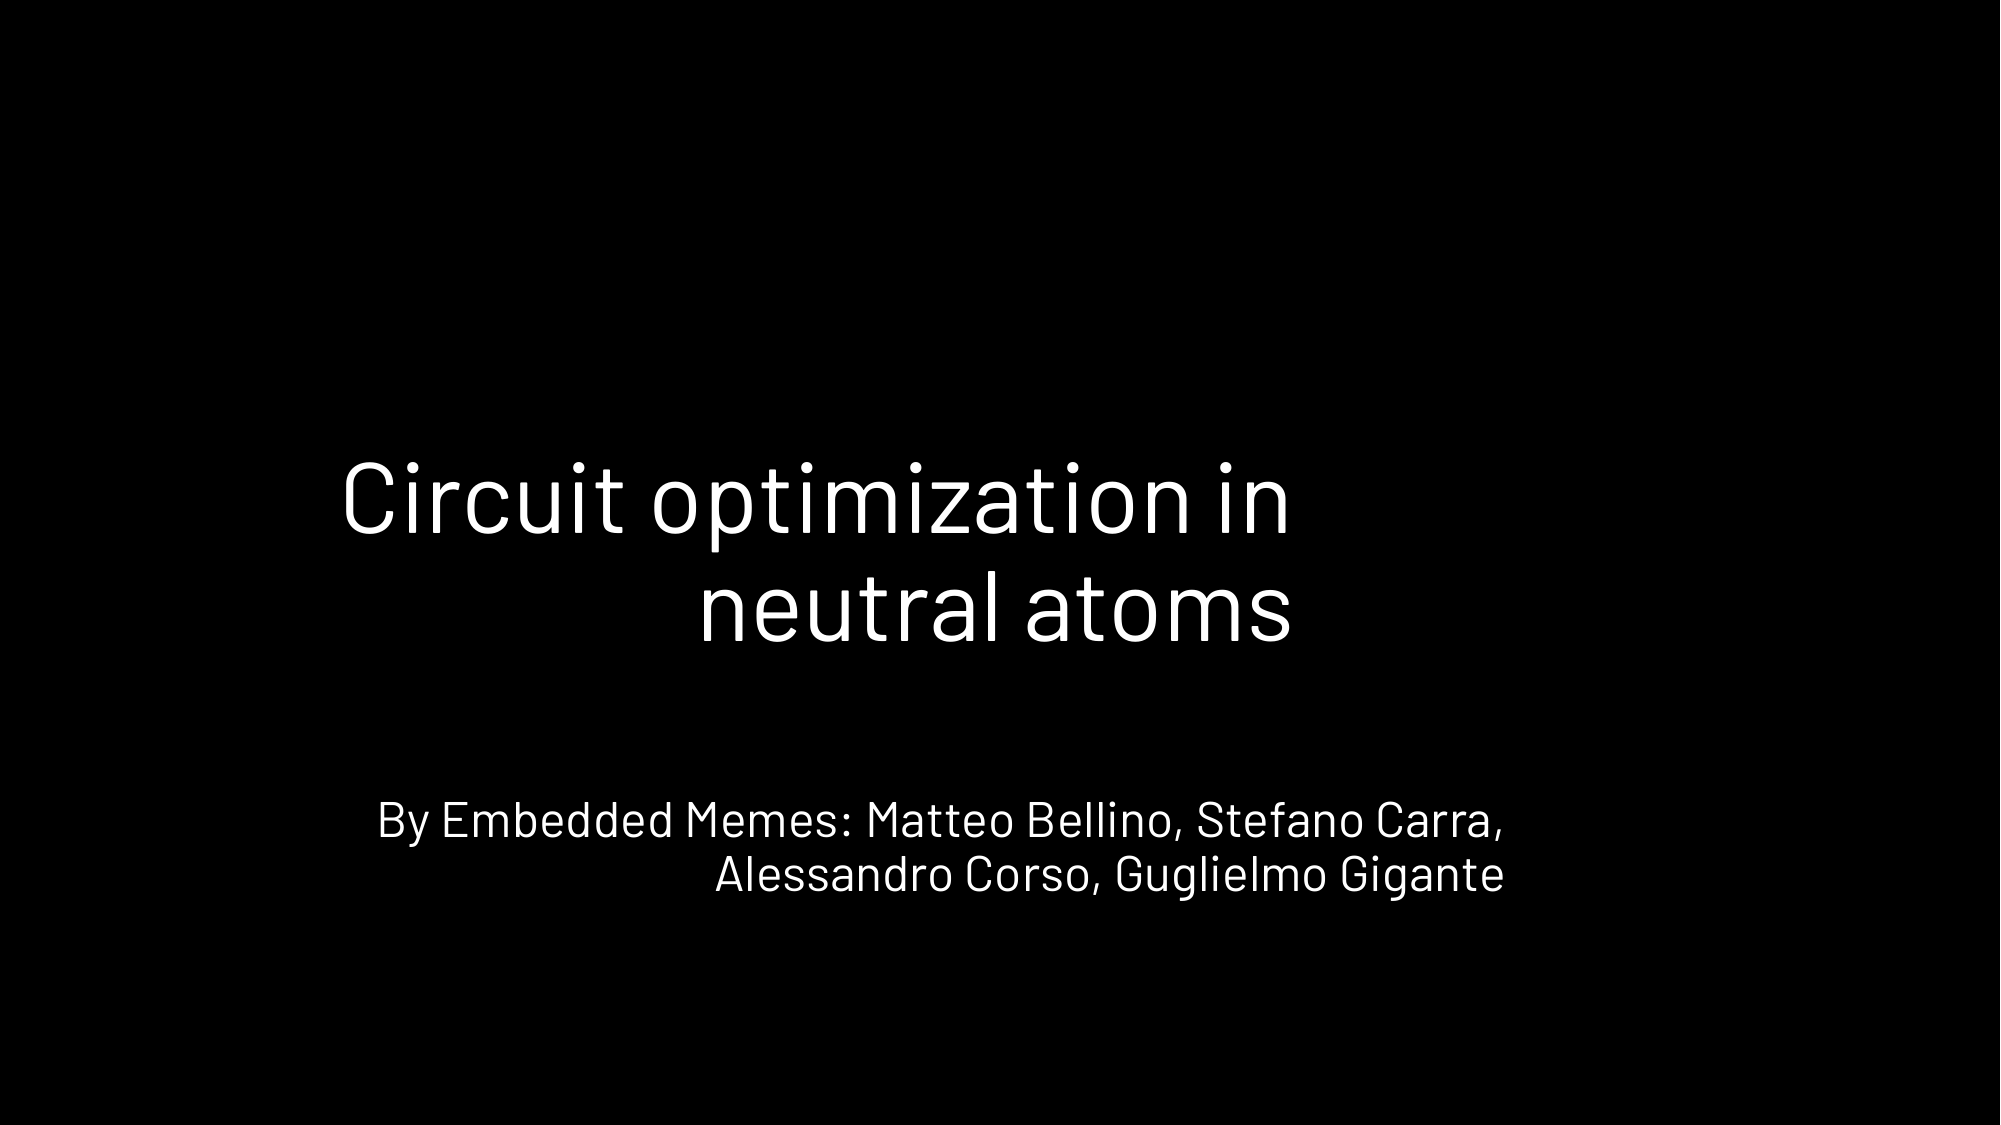

# Circuit optimization in neutral atoms
By Embedded Memes: Matteo Bellino, Stefano Carra, Alessandro Corso, Guglielmo Gigante